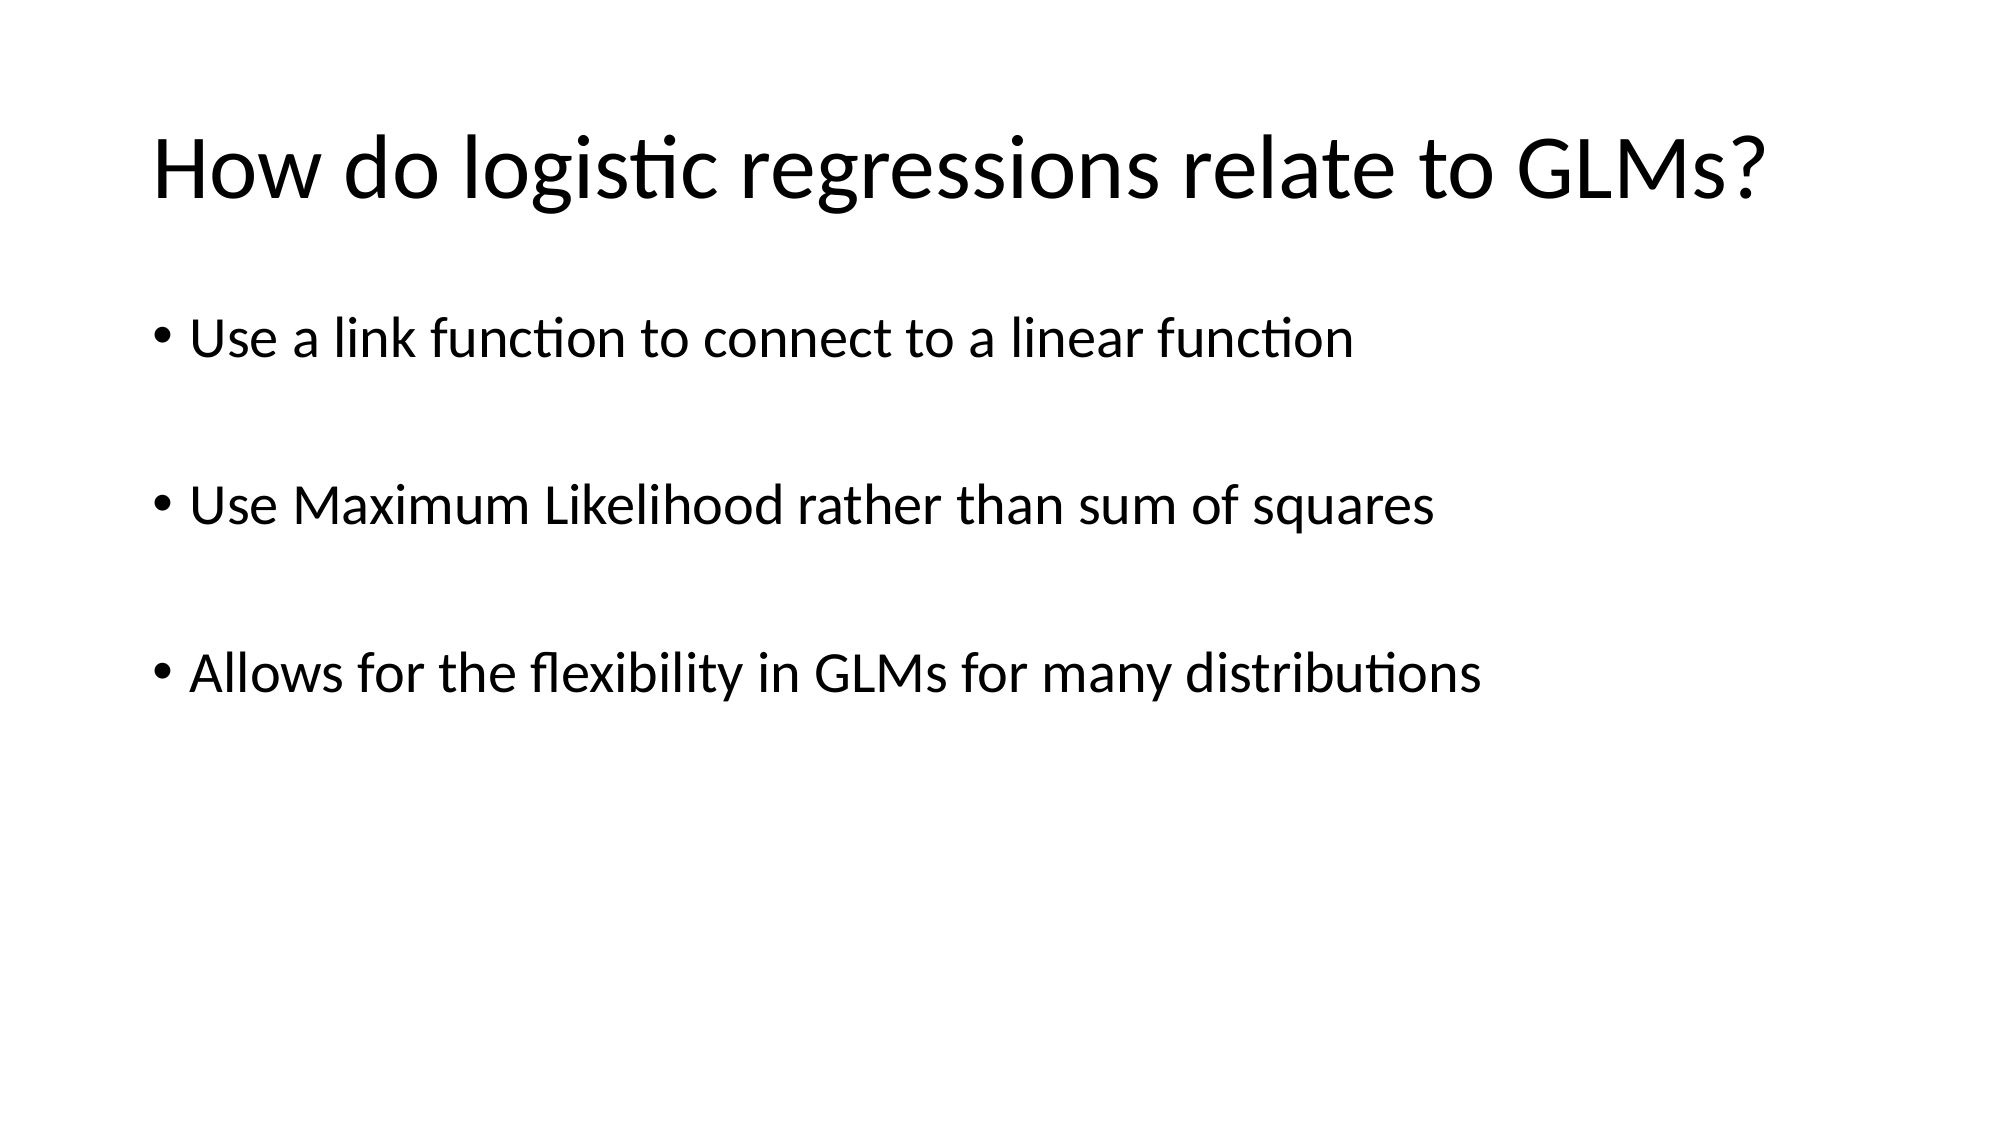

# How do logistic regressions relate to GLMs?
Use a link function to connect to a linear function

Use Maximum Likelihood rather than sum of squares

Allows for the flexibility in GLMs for many distributions